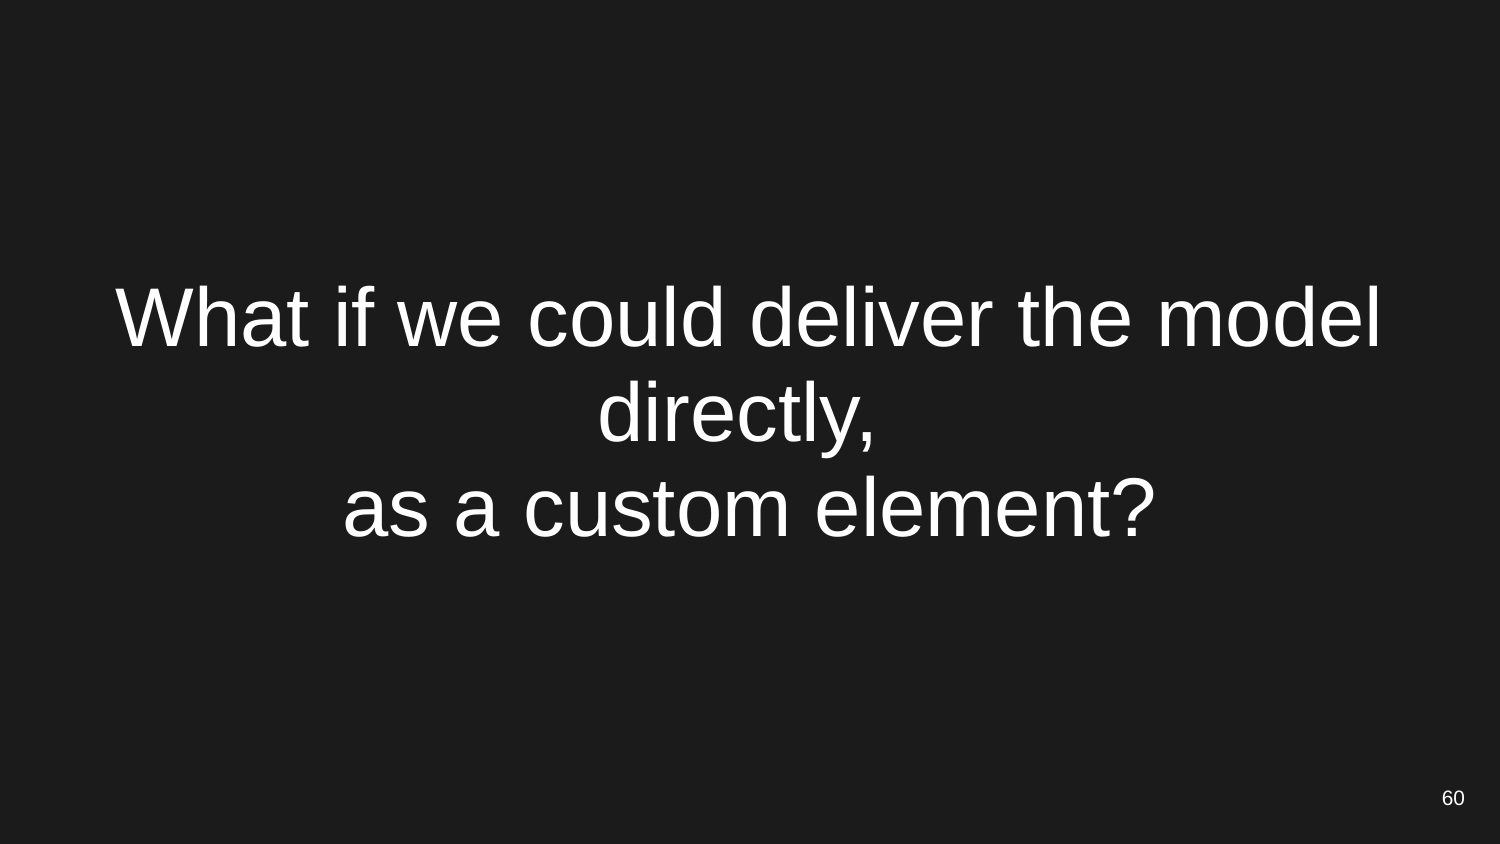

# What if we could deliver the model directly, as a custom element?
60